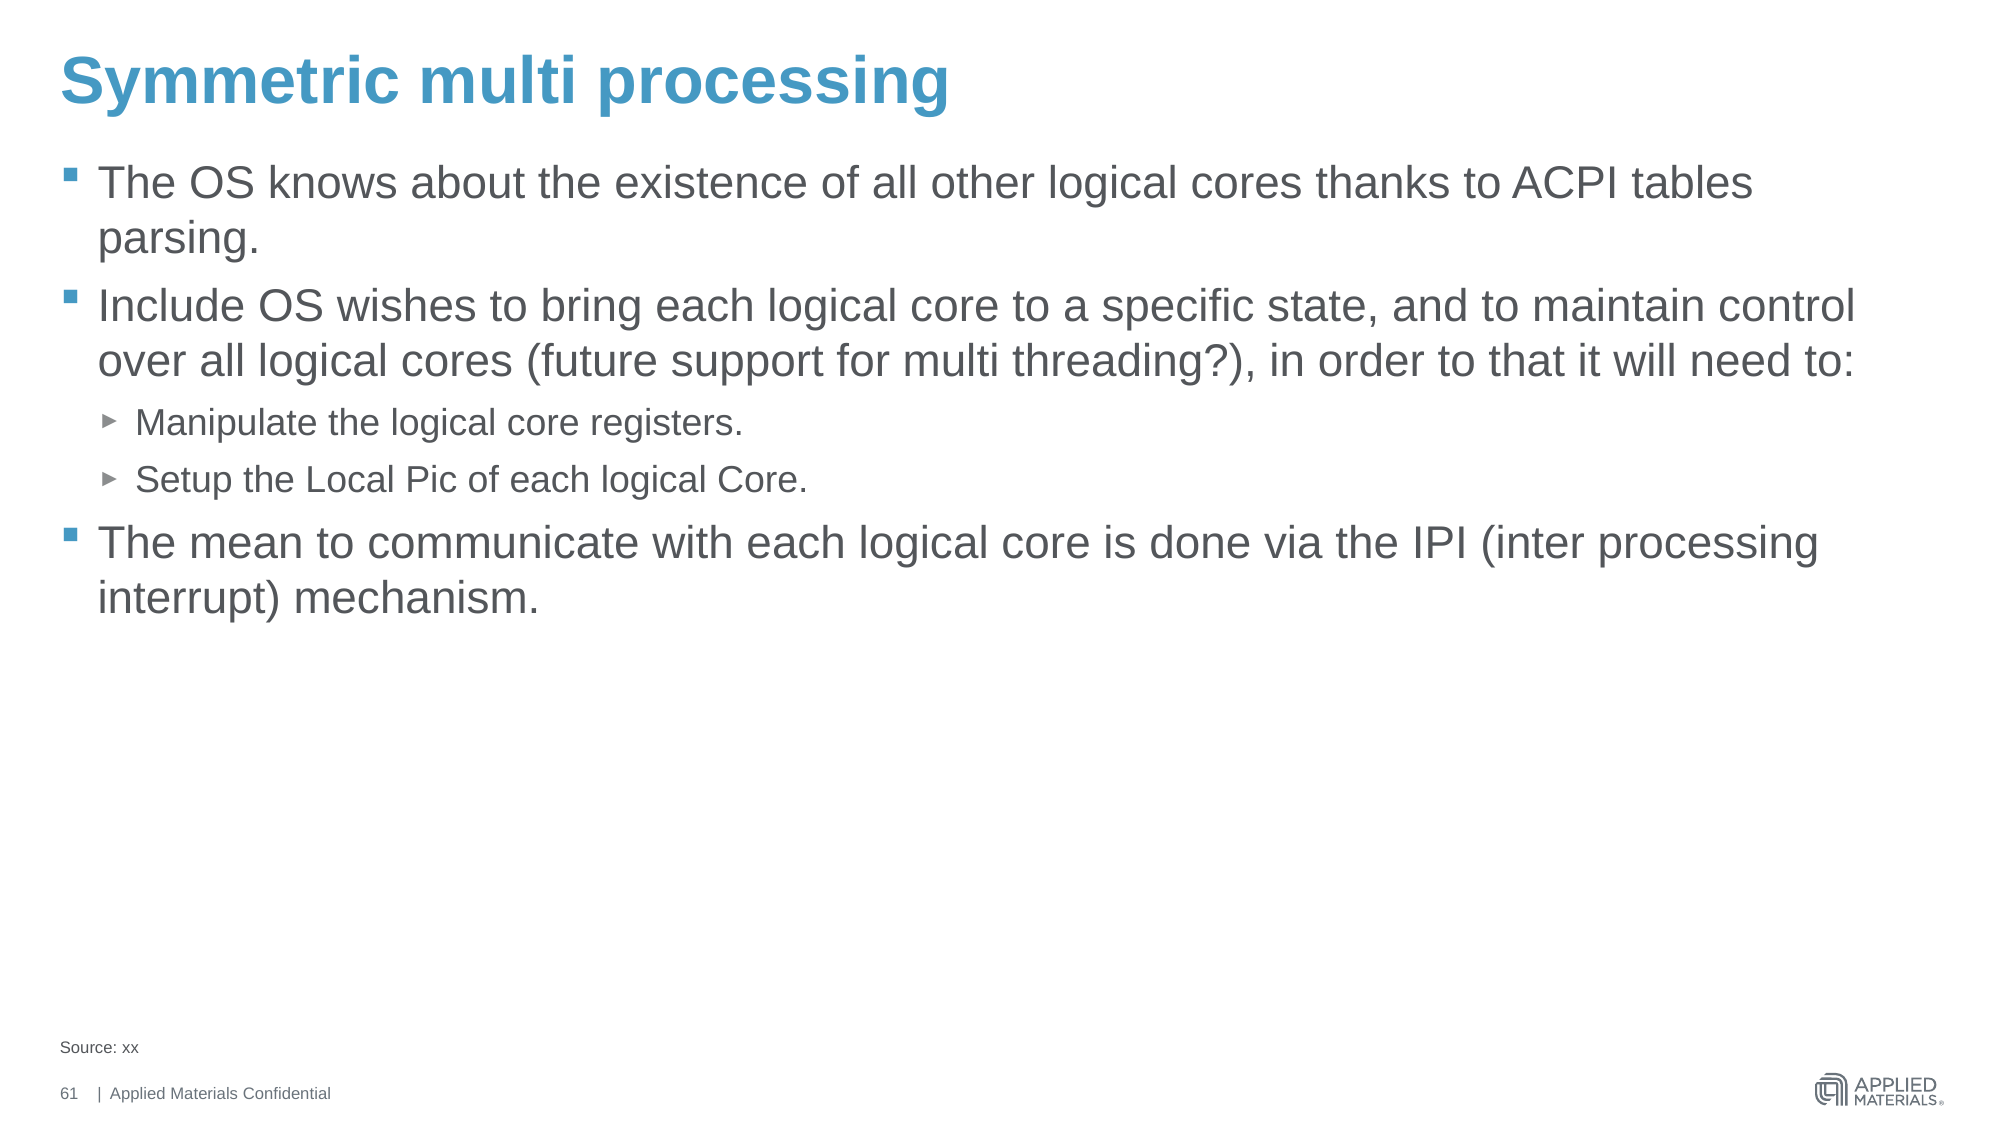

# Symmetric multi processing
The OS knows about the existence of all other logical cores thanks to ACPI tables parsing.
Include OS wishes to bring each logical core to a specific state, and to maintain control over all logical cores (future support for multi threading?), in order to that it will need to:
Manipulate the logical core registers.
Setup the Local Pic of each logical Core.
The mean to communicate with each logical core is done via the IPI (inter processing interrupt) mechanism.

Source: xx
61